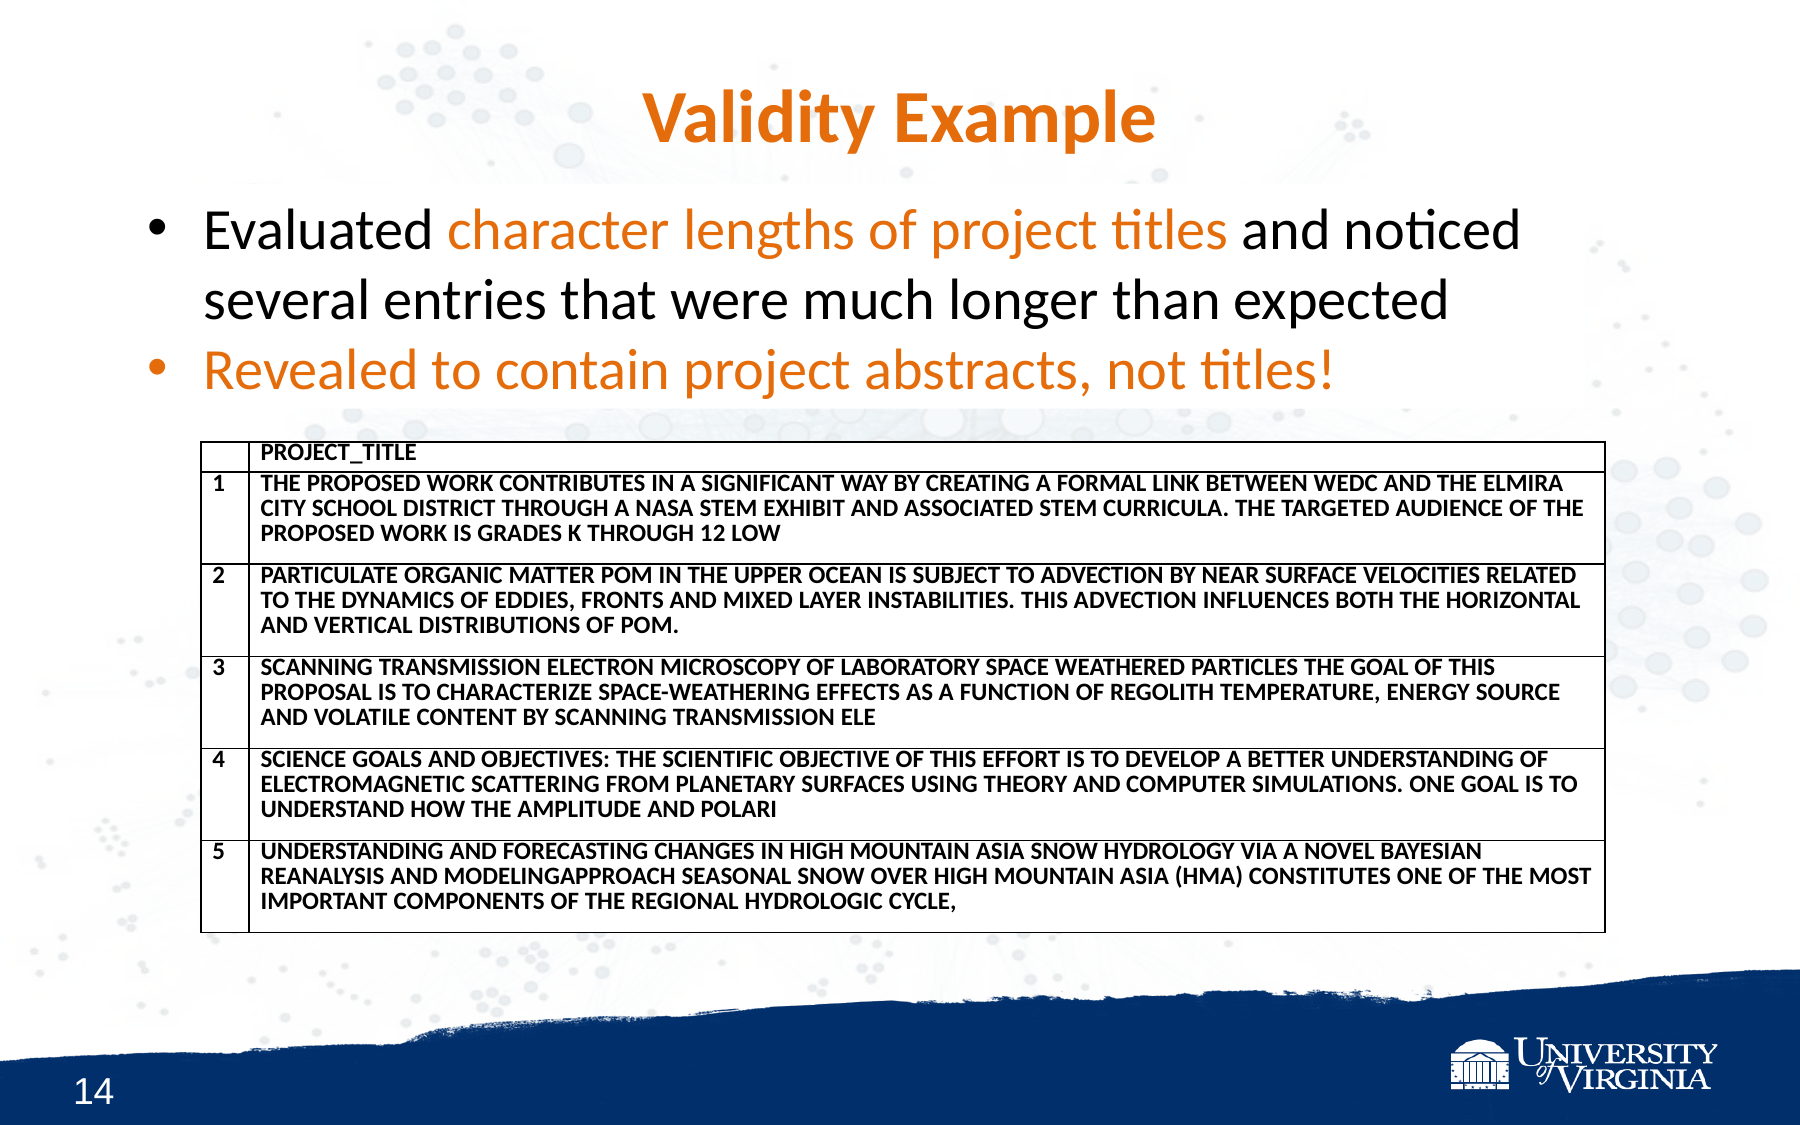

Validity Example
Evaluated character lengths of project titles and noticed several entries that were much longer than expected
Revealed to contain project abstracts, not titles!
|  | PROJECT\_TITLE |
| --- | --- |
| 1 | THE PROPOSED WORK CONTRIBUTES IN A SIGNIFICANT WAY BY CREATING A FORMAL LINK BETWEEN WEDC AND THE ELMIRA CITY SCHOOL DISTRICT THROUGH A NASA STEM EXHIBIT AND ASSOCIATED STEM CURRICULA. THE TARGETED AUDIENCE OF THE PROPOSED WORK IS GRADES K THROUGH 12 LOW |
| 2 | PARTICULATE ORGANIC MATTER POM IN THE UPPER OCEAN IS SUBJECT TO ADVECTION BY NEAR SURFACE VELOCITIES RELATED TO THE DYNAMICS OF EDDIES, FRONTS AND MIXED LAYER INSTABILITIES. THIS ADVECTION INFLUENCES BOTH THE HORIZONTAL AND VERTICAL DISTRIBUTIONS OF POM. |
| 3 | SCANNING TRANSMISSION ELECTRON MICROSCOPY OF LABORATORY SPACE WEATHERED PARTICLES THE GOAL OF THIS PROPOSAL IS TO CHARACTERIZE SPACE-WEATHERING EFFECTS AS A FUNCTION OF REGOLITH TEMPERATURE, ENERGY SOURCE AND VOLATILE CONTENT BY SCANNING TRANSMISSION ELE |
| 4 | SCIENCE GOALS AND OBJECTIVES: THE SCIENTIFIC OBJECTIVE OF THIS EFFORT IS TO DEVELOP A BETTER UNDERSTANDING OF ELECTROMAGNETIC SCATTERING FROM PLANETARY SURFACES USING THEORY AND COMPUTER SIMULATIONS. ONE GOAL IS TO UNDERSTAND HOW THE AMPLITUDE AND POLARI |
| 5 | UNDERSTANDING AND FORECASTING CHANGES IN HIGH MOUNTAIN ASIA SNOW HYDROLOGY VIA A NOVEL BAYESIAN REANALYSIS AND MODELINGAPPROACH SEASONAL SNOW OVER HIGH MOUNTAIN ASIA (HMA) CONSTITUTES ONE OF THE MOST IMPORTANT COMPONENTS OF THE REGIONAL HYDROLOGIC CYCLE, |
14